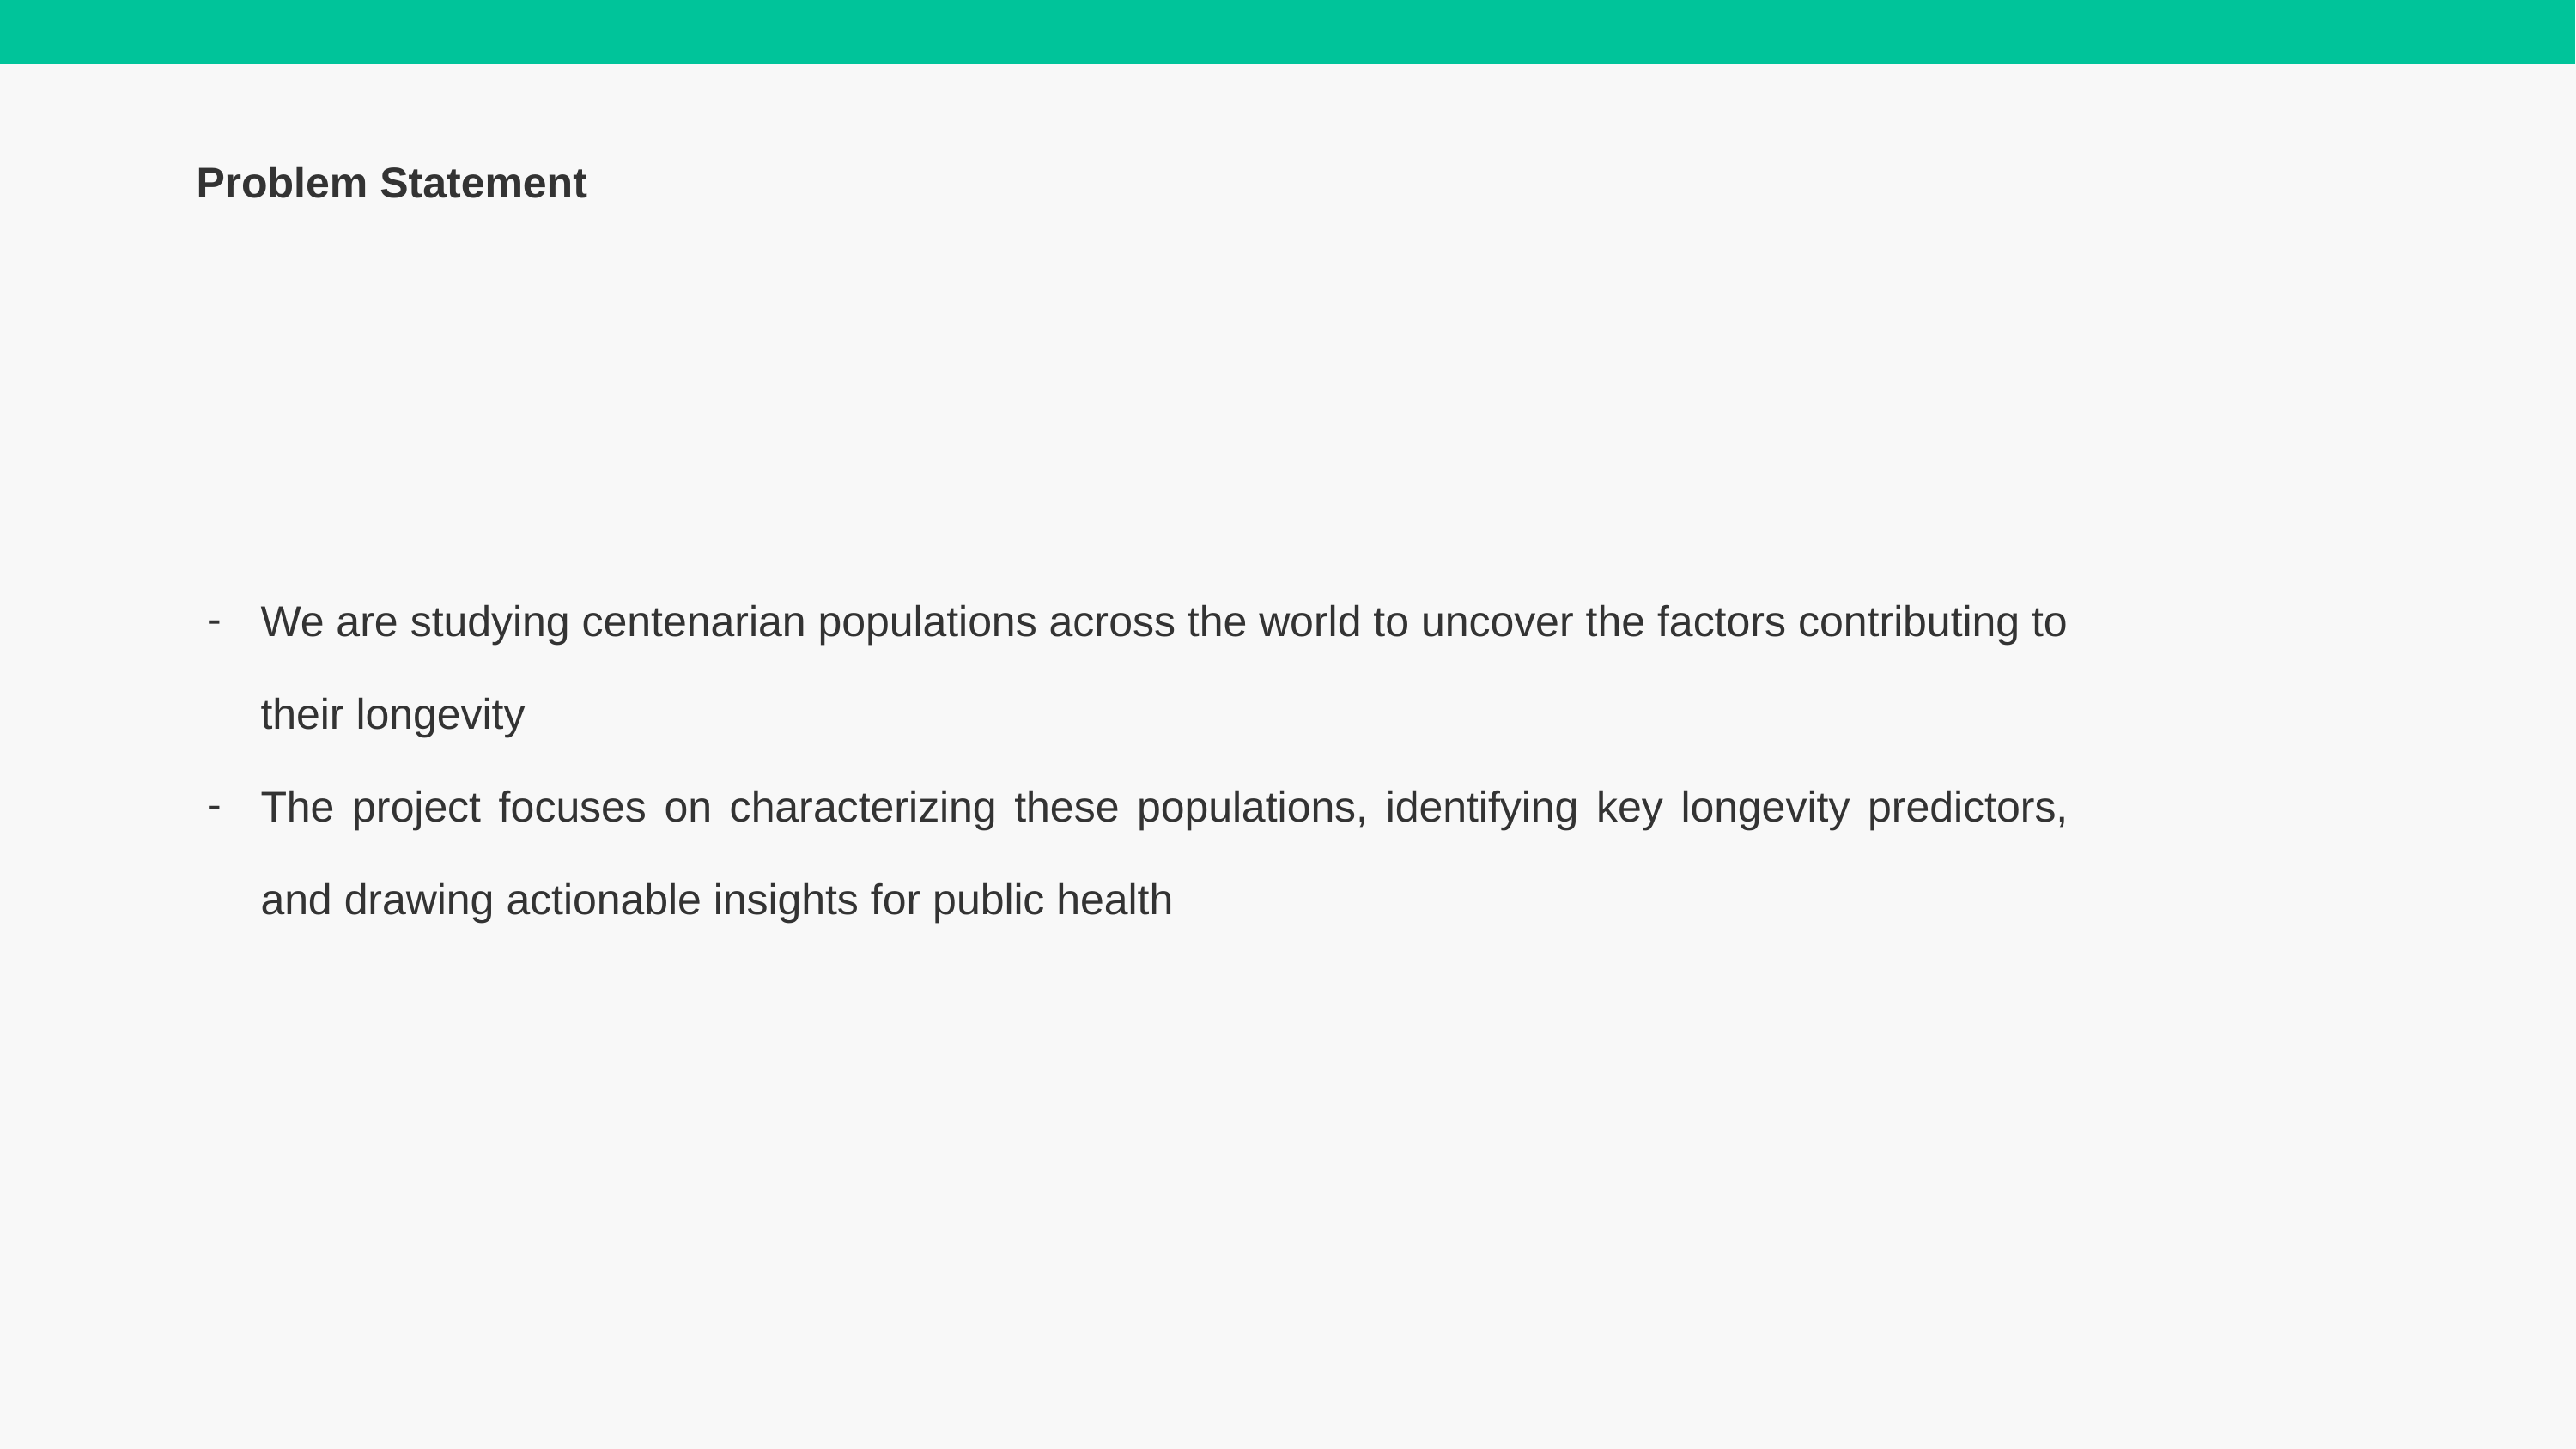

Problem Statement
We are studying centenarian populations across the world to uncover the factors contributing to their longevity
The project focuses on characterizing these populations, identifying key longevity predictors, and drawing actionable insights for public health